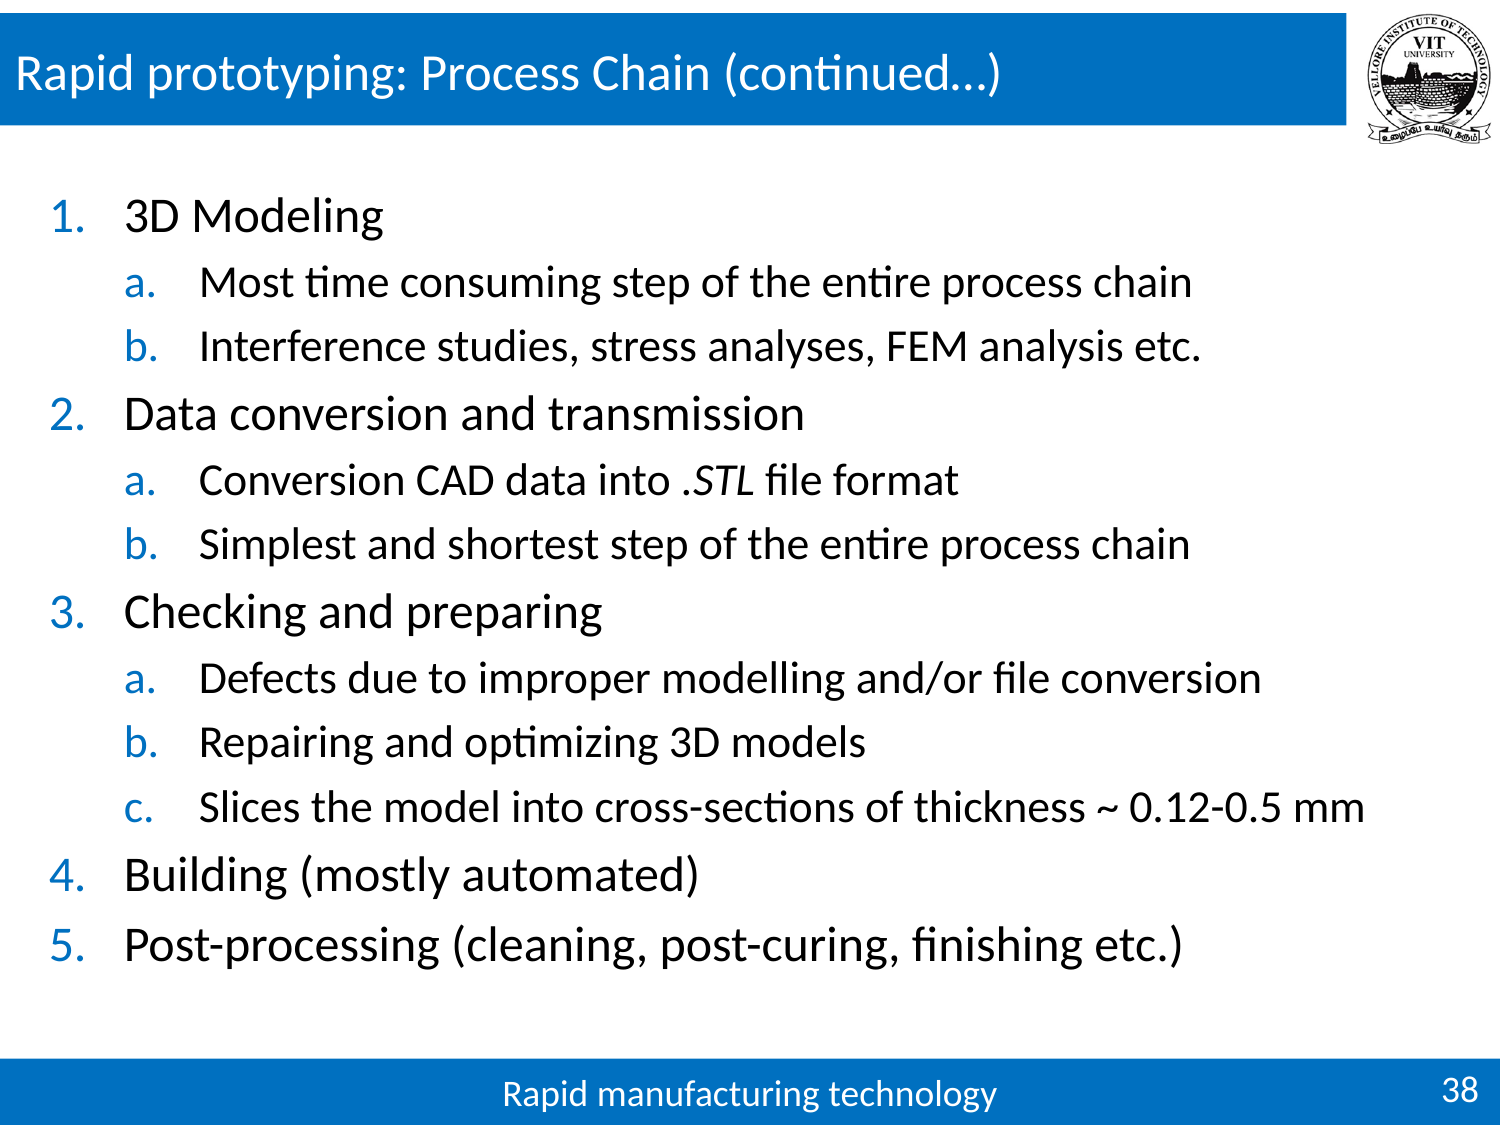

# Rapid prototyping: Process Chain (continued…)
3D Modeling
Most time consuming step of the entire process chain
Interference studies, stress analyses, FEM analysis etc.
Data conversion and transmission
Conversion CAD data into .STL file format
Simplest and shortest step of the entire process chain
Checking and preparing
Defects due to improper modelling and/or file conversion
Repairing and optimizing 3D models
Slices the model into cross-sections of thickness ~ 0.12-0.5 mm
Building (mostly automated)
Post-processing (cleaning, post-curing, finishing etc.)
38
Rapid manufacturing technology